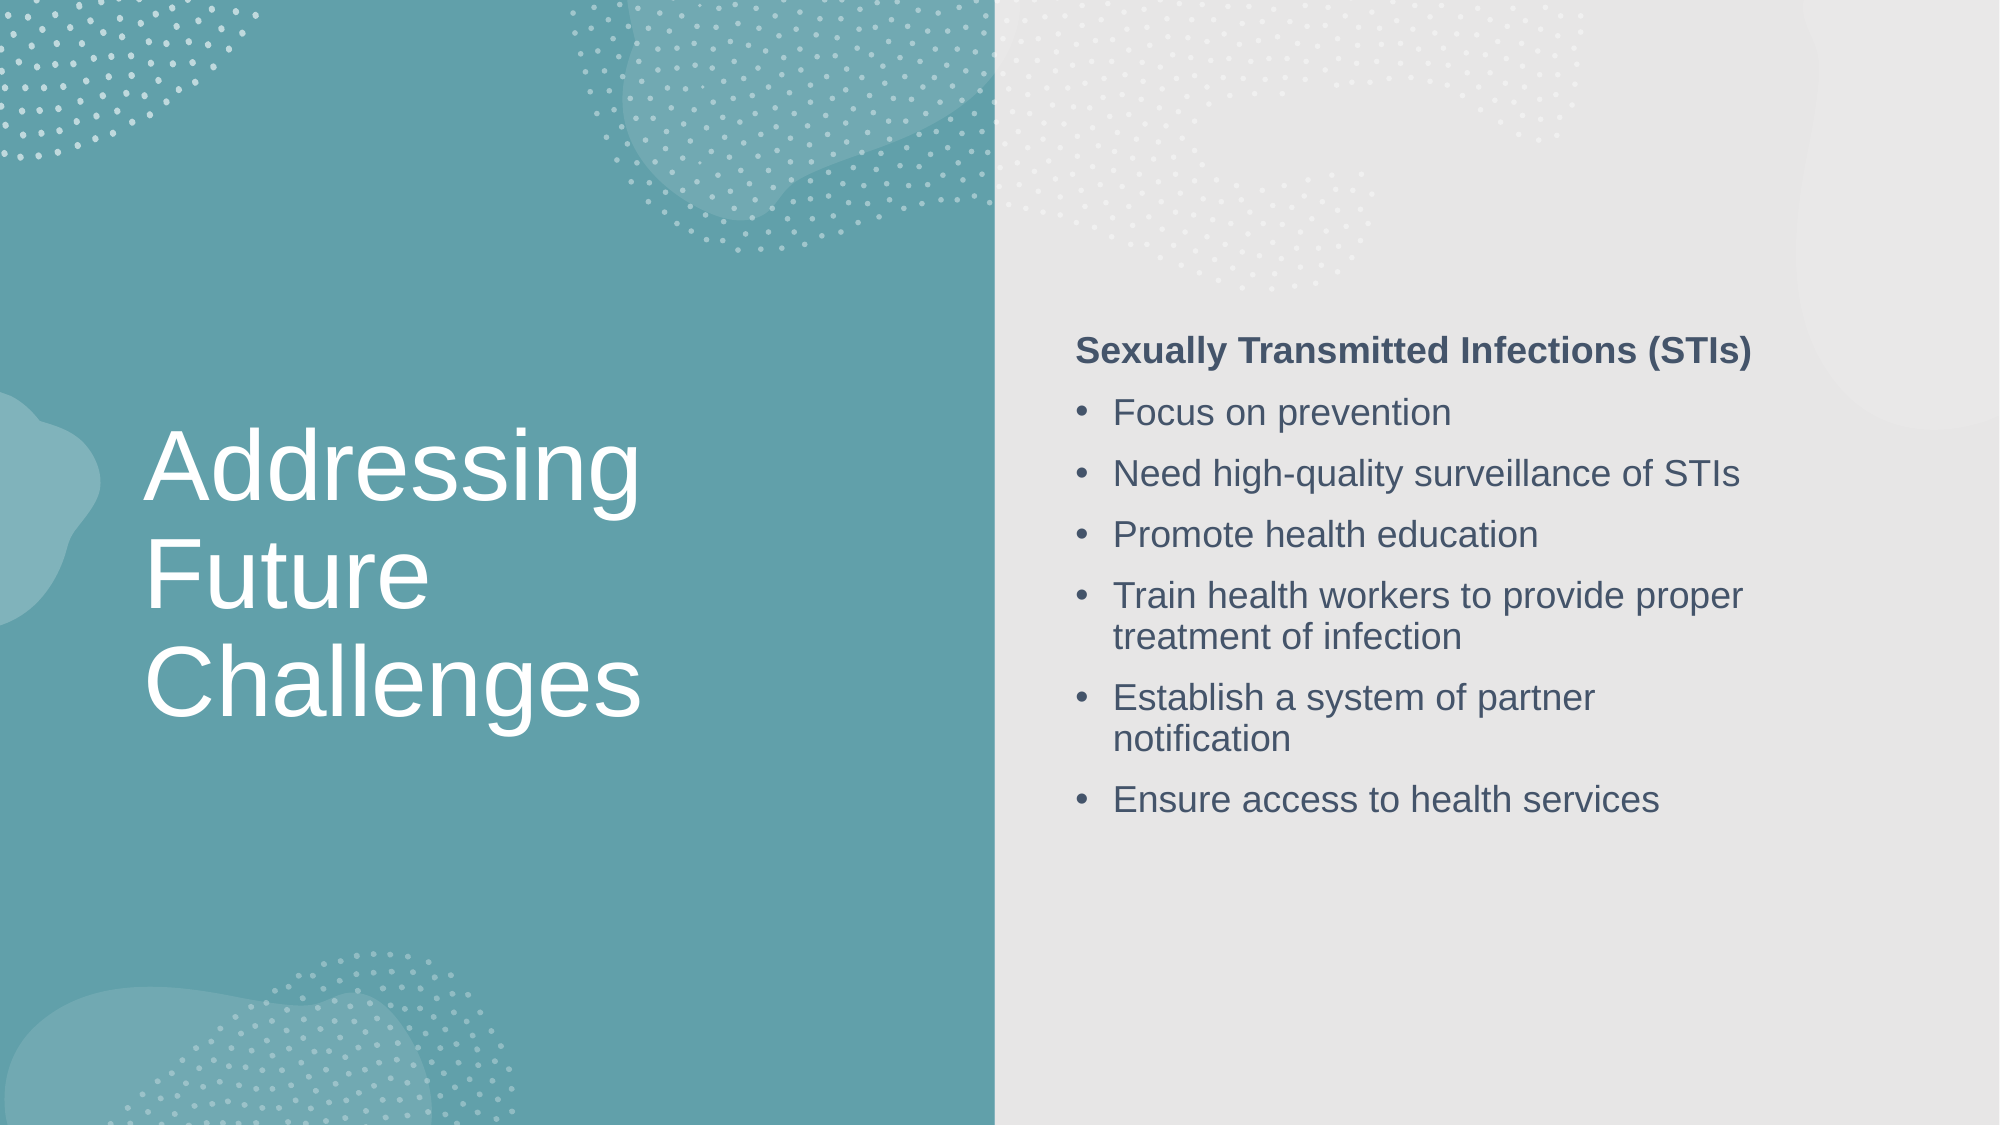

Sexually Transmitted Infections (STIs)
Focus on prevention
Need high-quality surveillance of STIs
Promote health education
Train health workers to provide proper treatment of infection
Establish a system of partner notification
Ensure access to health services
# Addressing Future Challenges